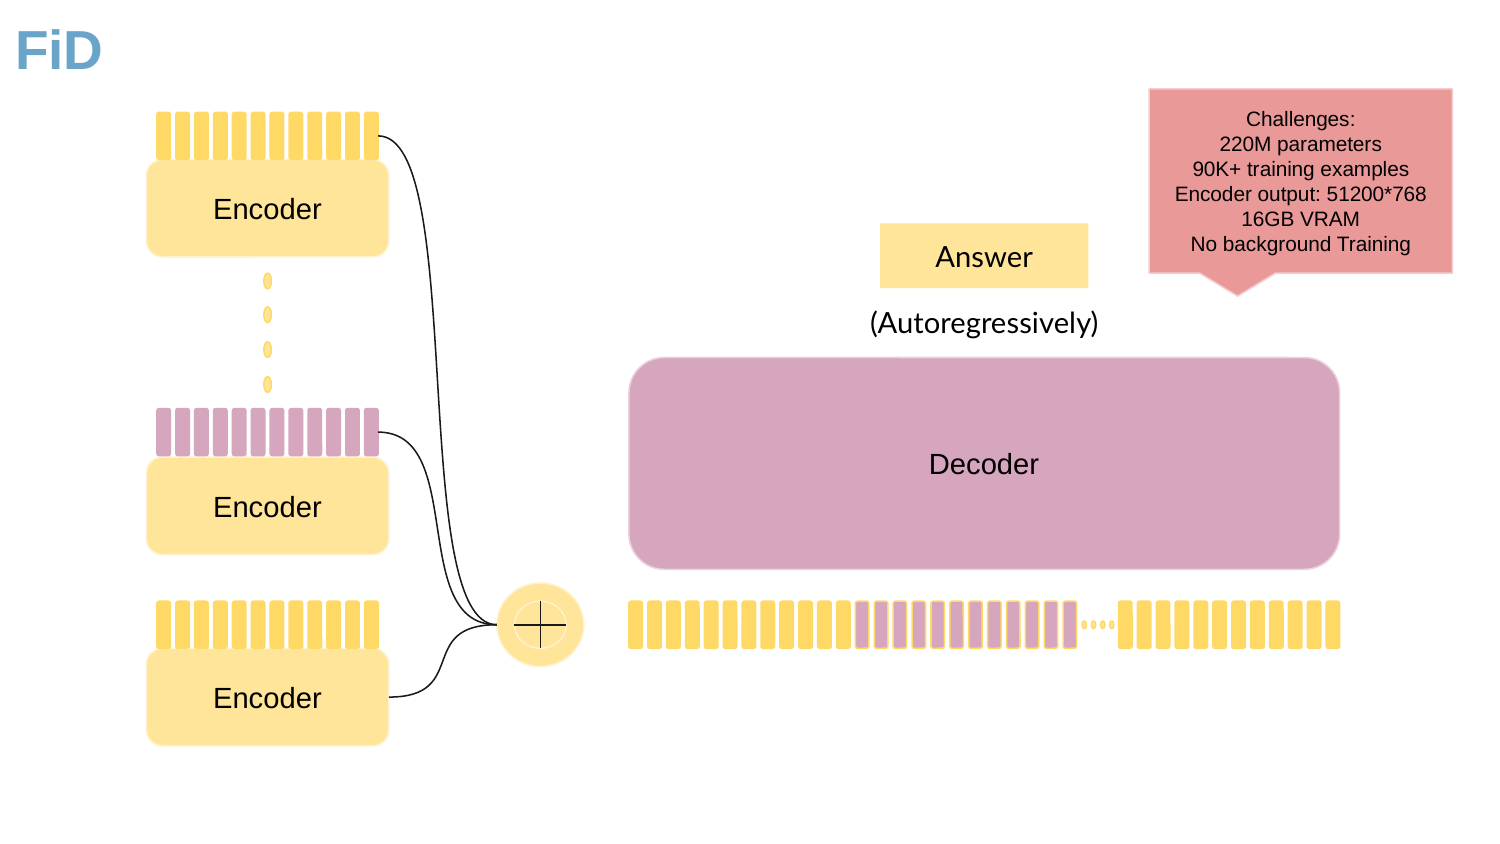

# FiD
Challenges:
220M parameters
90K+ training examples
Encoder output: 51200*768
16GB VRAM
No background Training

Encoder
Answer

(Autoregressively)

Decoder

Encoder

Encoder